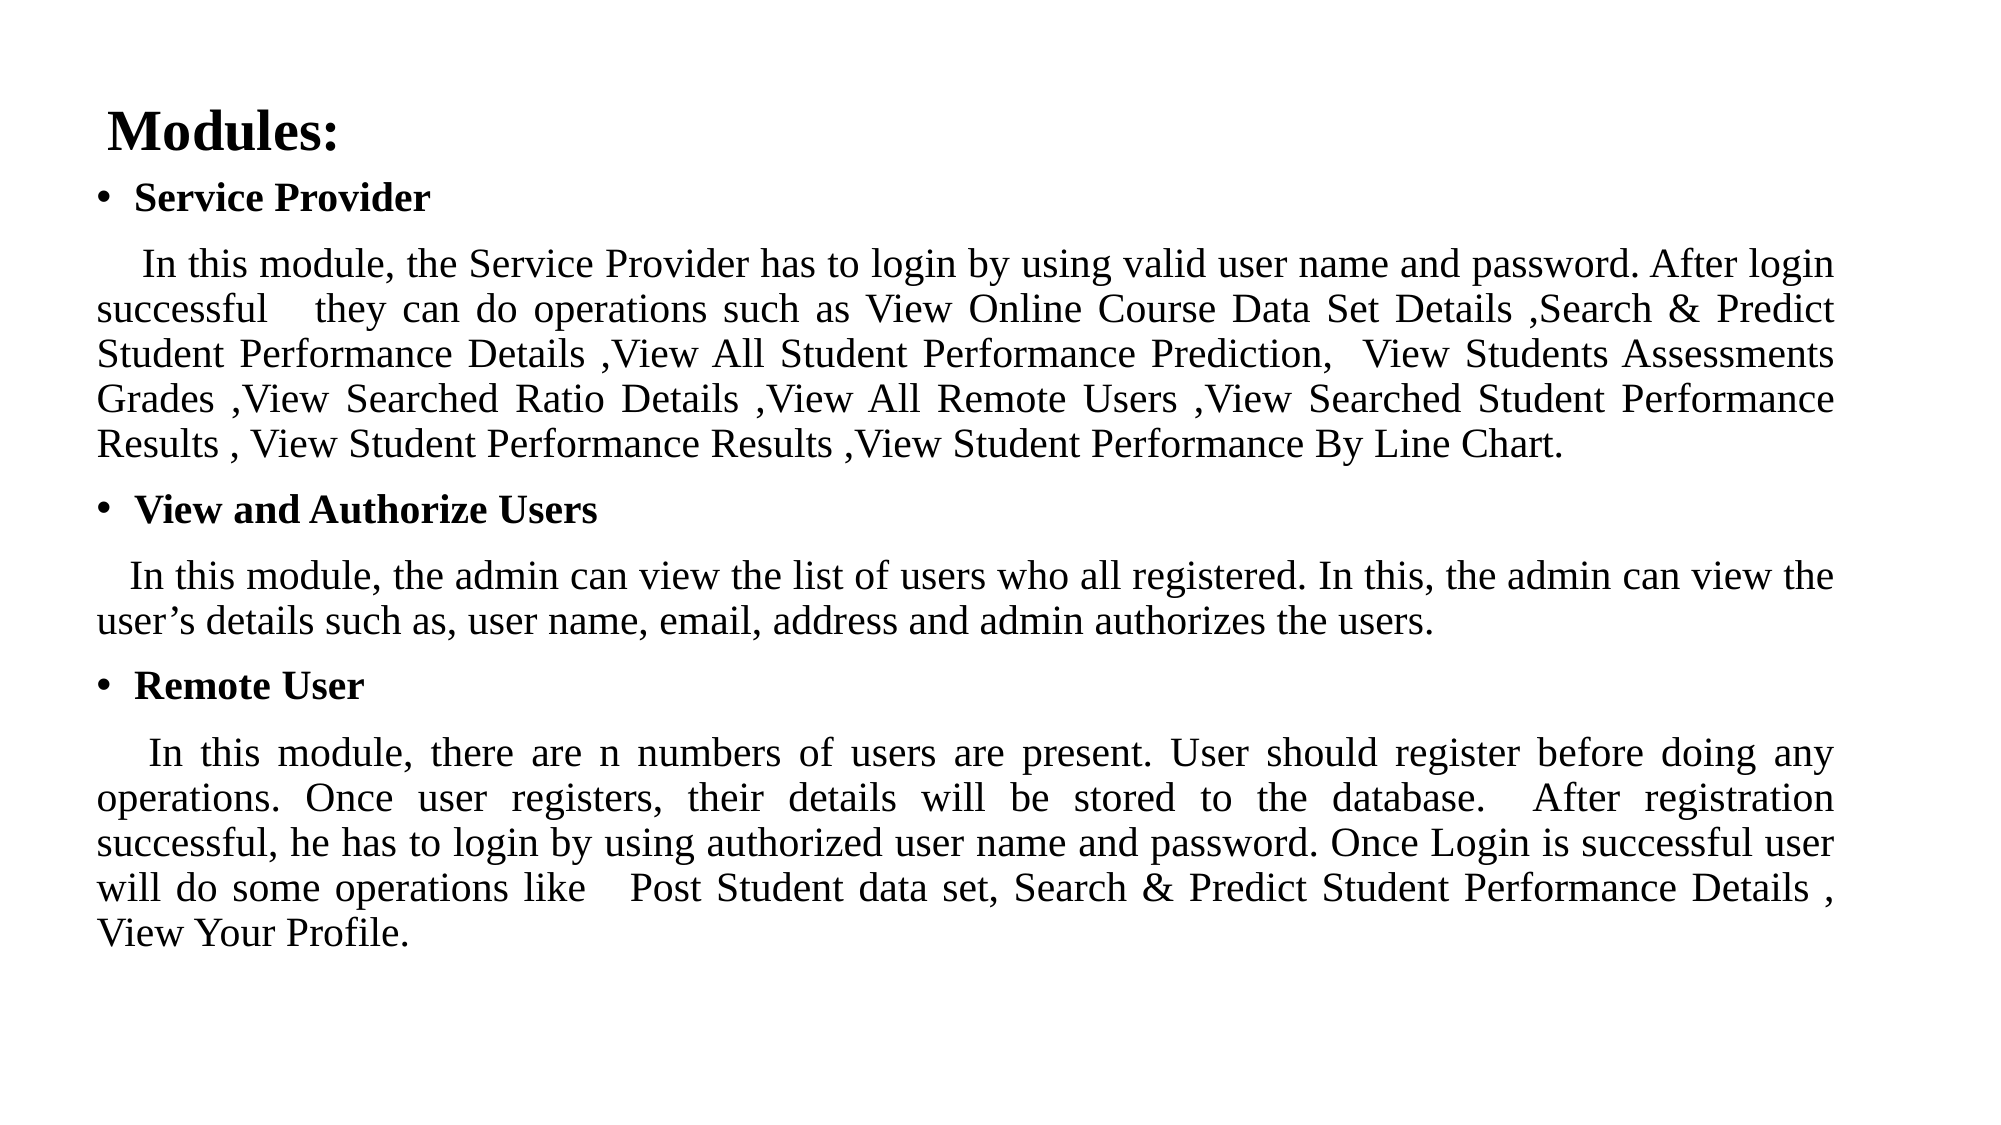

# Modules:
Service Provider
    In this module, the Service Provider has to login by using valid user name and password. After login successful   they can do operations such as View Online Course Data Set Details ,Search & Predict Student Performance Details ,View All Student Performance Prediction,  View Students Assessments Grades ,View Searched Ratio Details ,View All Remote Users ,View Searched Student Performance Results , View Student Performance Results ,View Student Performance By Line Chart.
View and Authorize Users
   In this module, the admin can view the list of users who all registered. In this, the admin can view the user’s details such as, user name, email, address and admin authorizes the users.
Remote User
   In this module, there are n numbers of users are present. User should register before doing any operations. Once user registers, their details will be stored to the database.  After registration successful, he has to login by using authorized user name and password. Once Login is successful user will do some operations like   Post Student data set, Search & Predict Student Performance Details , View Your Profile.